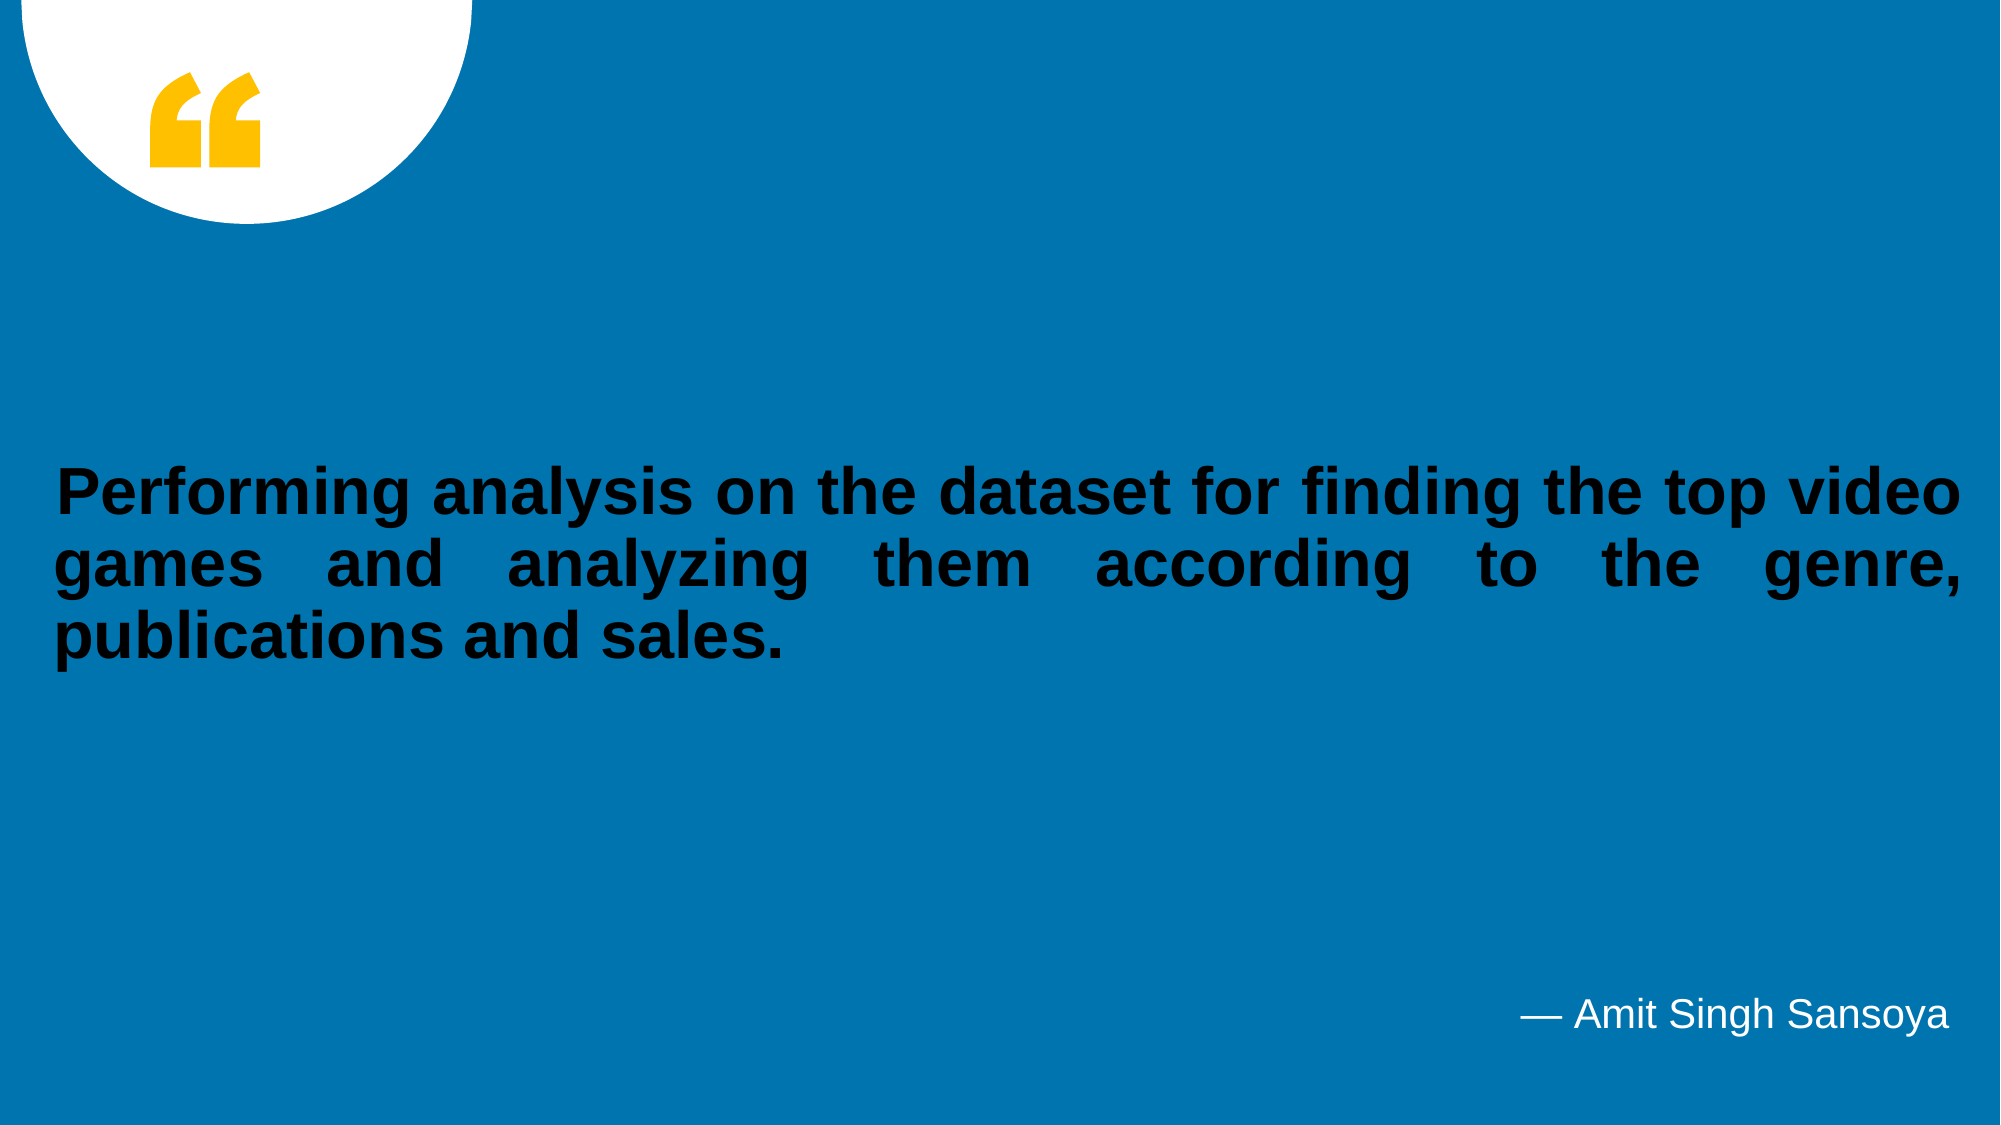

Performing analysis on the dataset for finding the top video games and analyzing them according to the genre, publications and sales.
— Amit Singh Sansoya
2